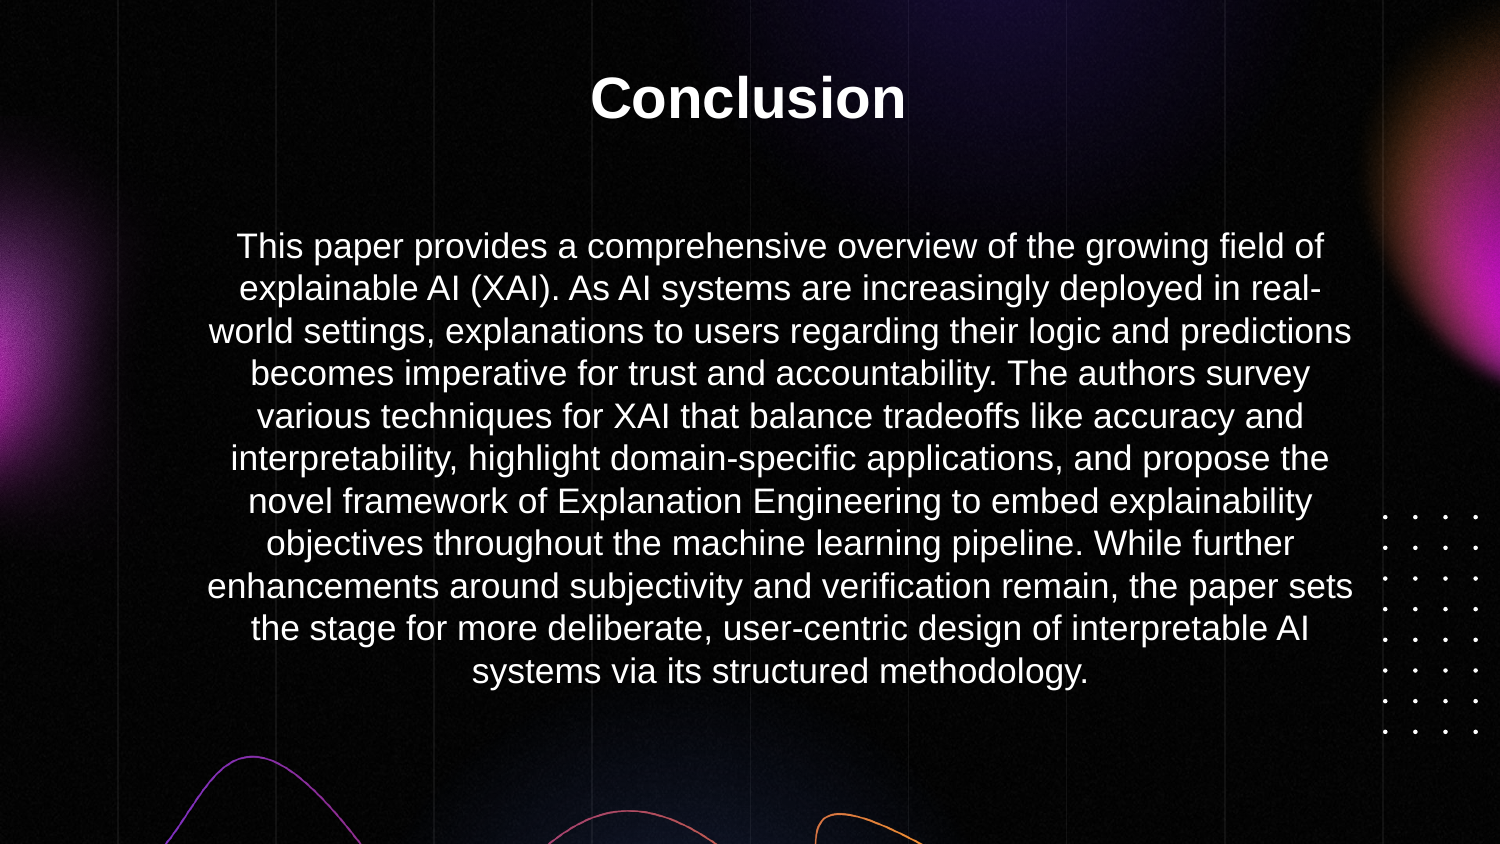

Conclusion
# This paper provides a comprehensive overview of the growing field of explainable AI (XAI). As AI systems are increasingly deployed in real-world settings, explanations to users regarding their logic and predictions becomes imperative for trust and accountability. The authors survey various techniques for XAI that balance tradeoffs like accuracy and interpretability, highlight domain-specific applications, and propose the novel framework of Explanation Engineering to embed explainability objectives throughout the machine learning pipeline. While further enhancements around subjectivity and verification remain, the paper sets the stage for more deliberate, user-centric design of interpretable AI systems via its structured methodology.